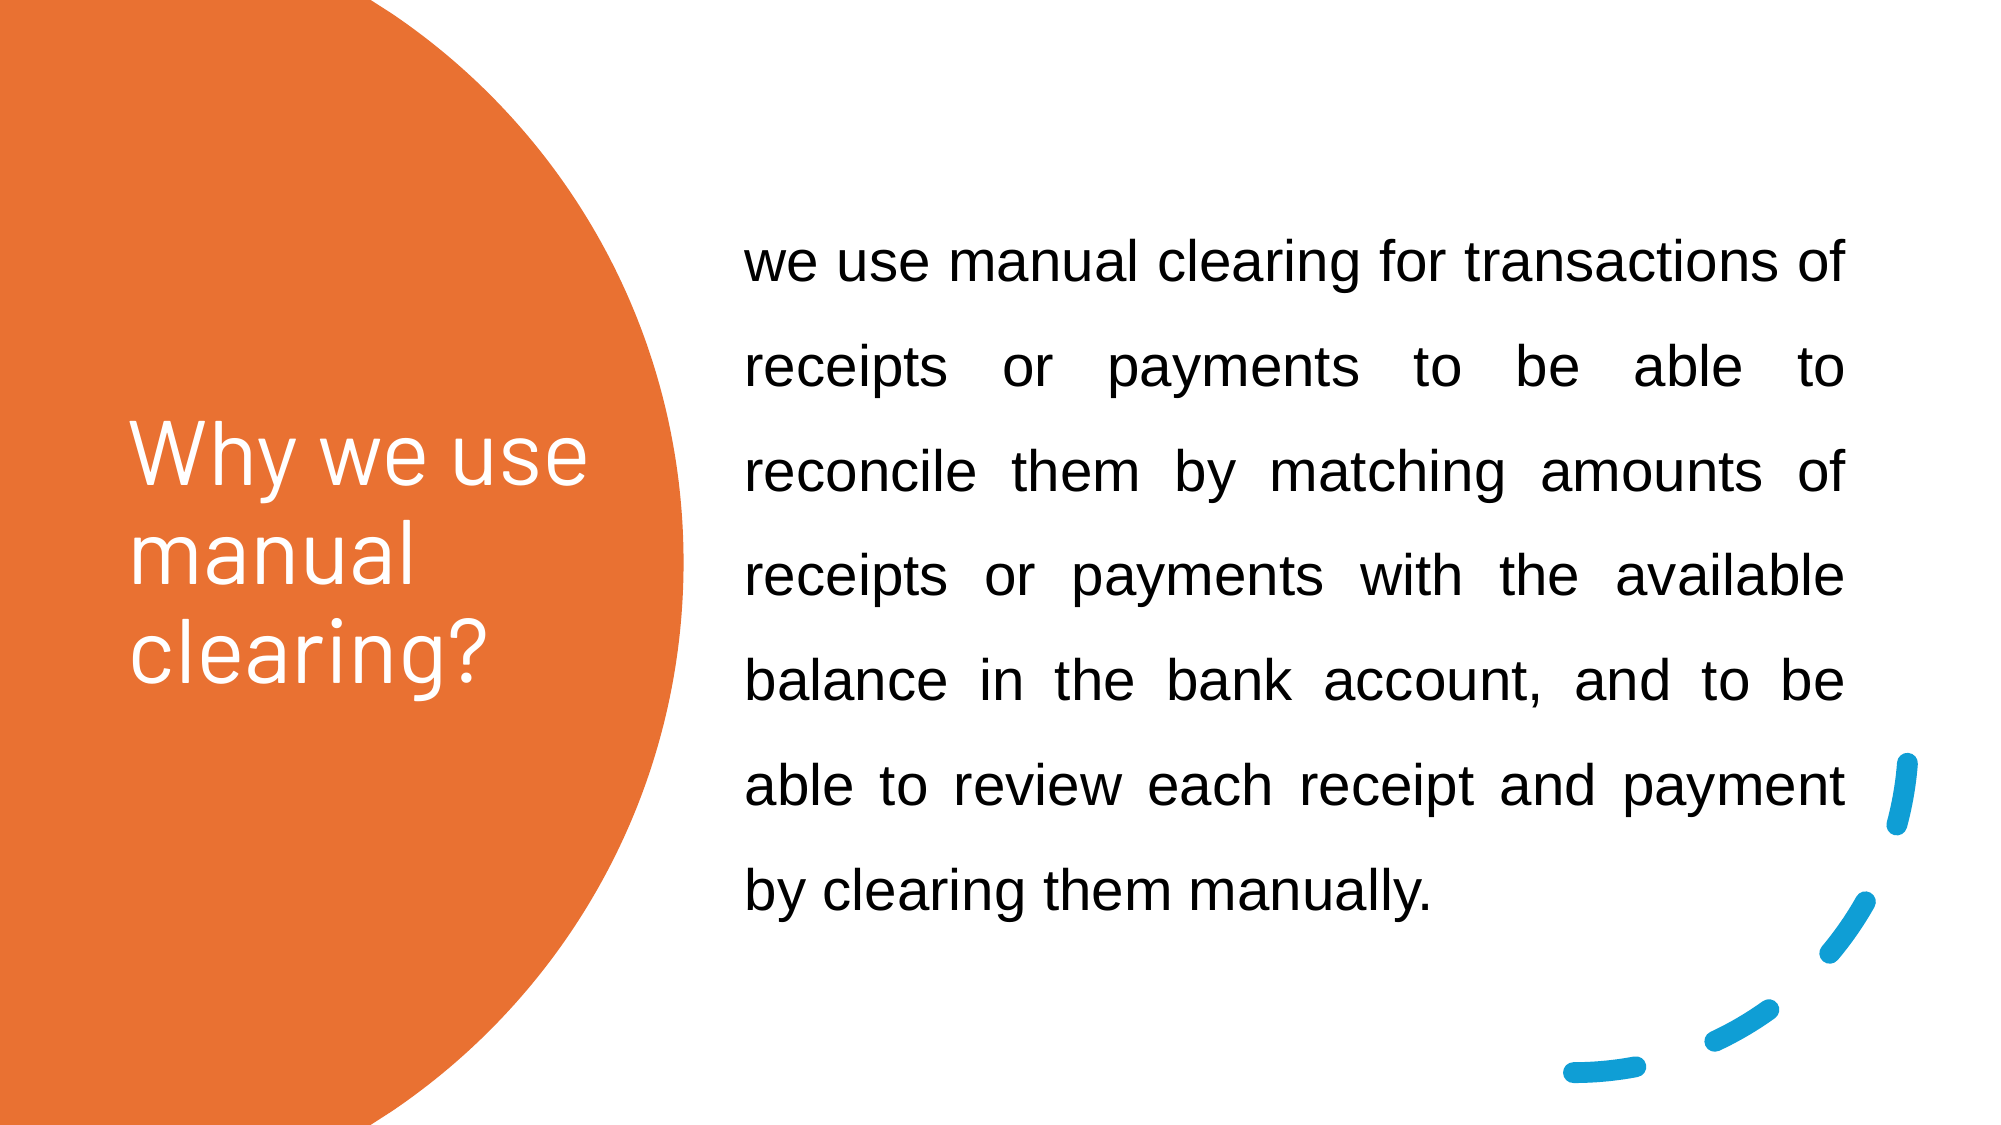

we use manual clearing for transactions of receipts or payments to be able to reconcile them by matching amounts of receipts or payments with the available balance in the bank account, and to be able to review each receipt and payment by clearing them manually.
# Why we use manual clearing?